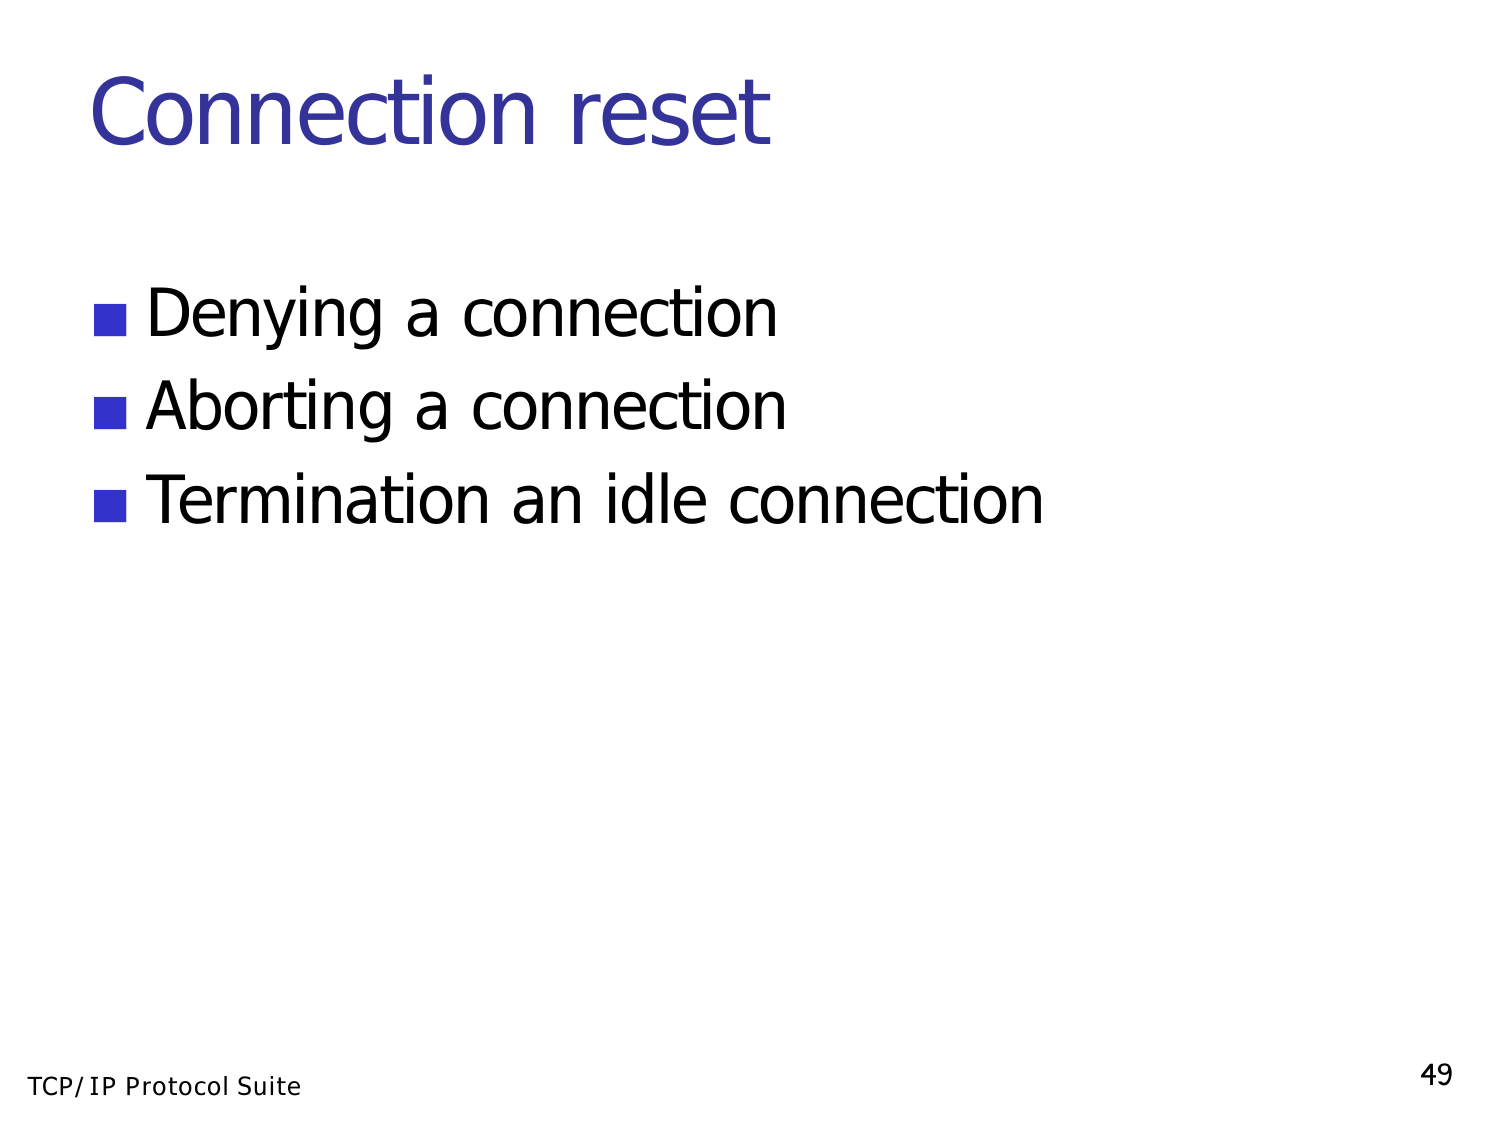

# Connection reset
Denying a connection
Aborting a connection
Termination an idle connection
49
TCP/IP Protocol Suite